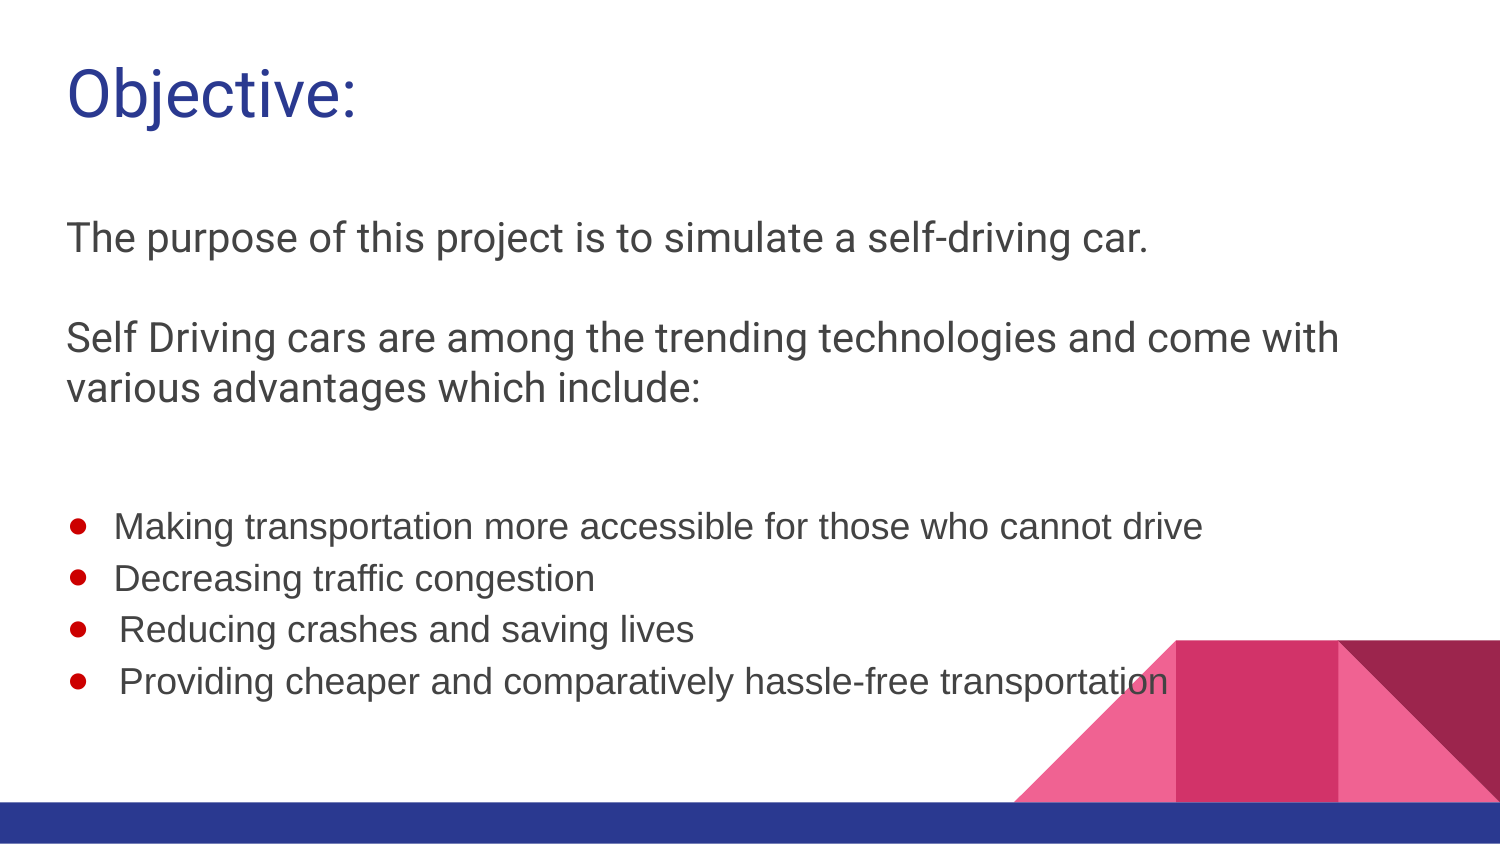

# Objective: The purpose of this project is to simulate a self-driving car. Self Driving cars are among the trending technologies and come with various advantages which include:
Making transportation more accessible for those who cannot drive
Decreasing traffic congestion
Reducing crashes and saving lives
Providing cheaper and comparatively hassle-free transportation